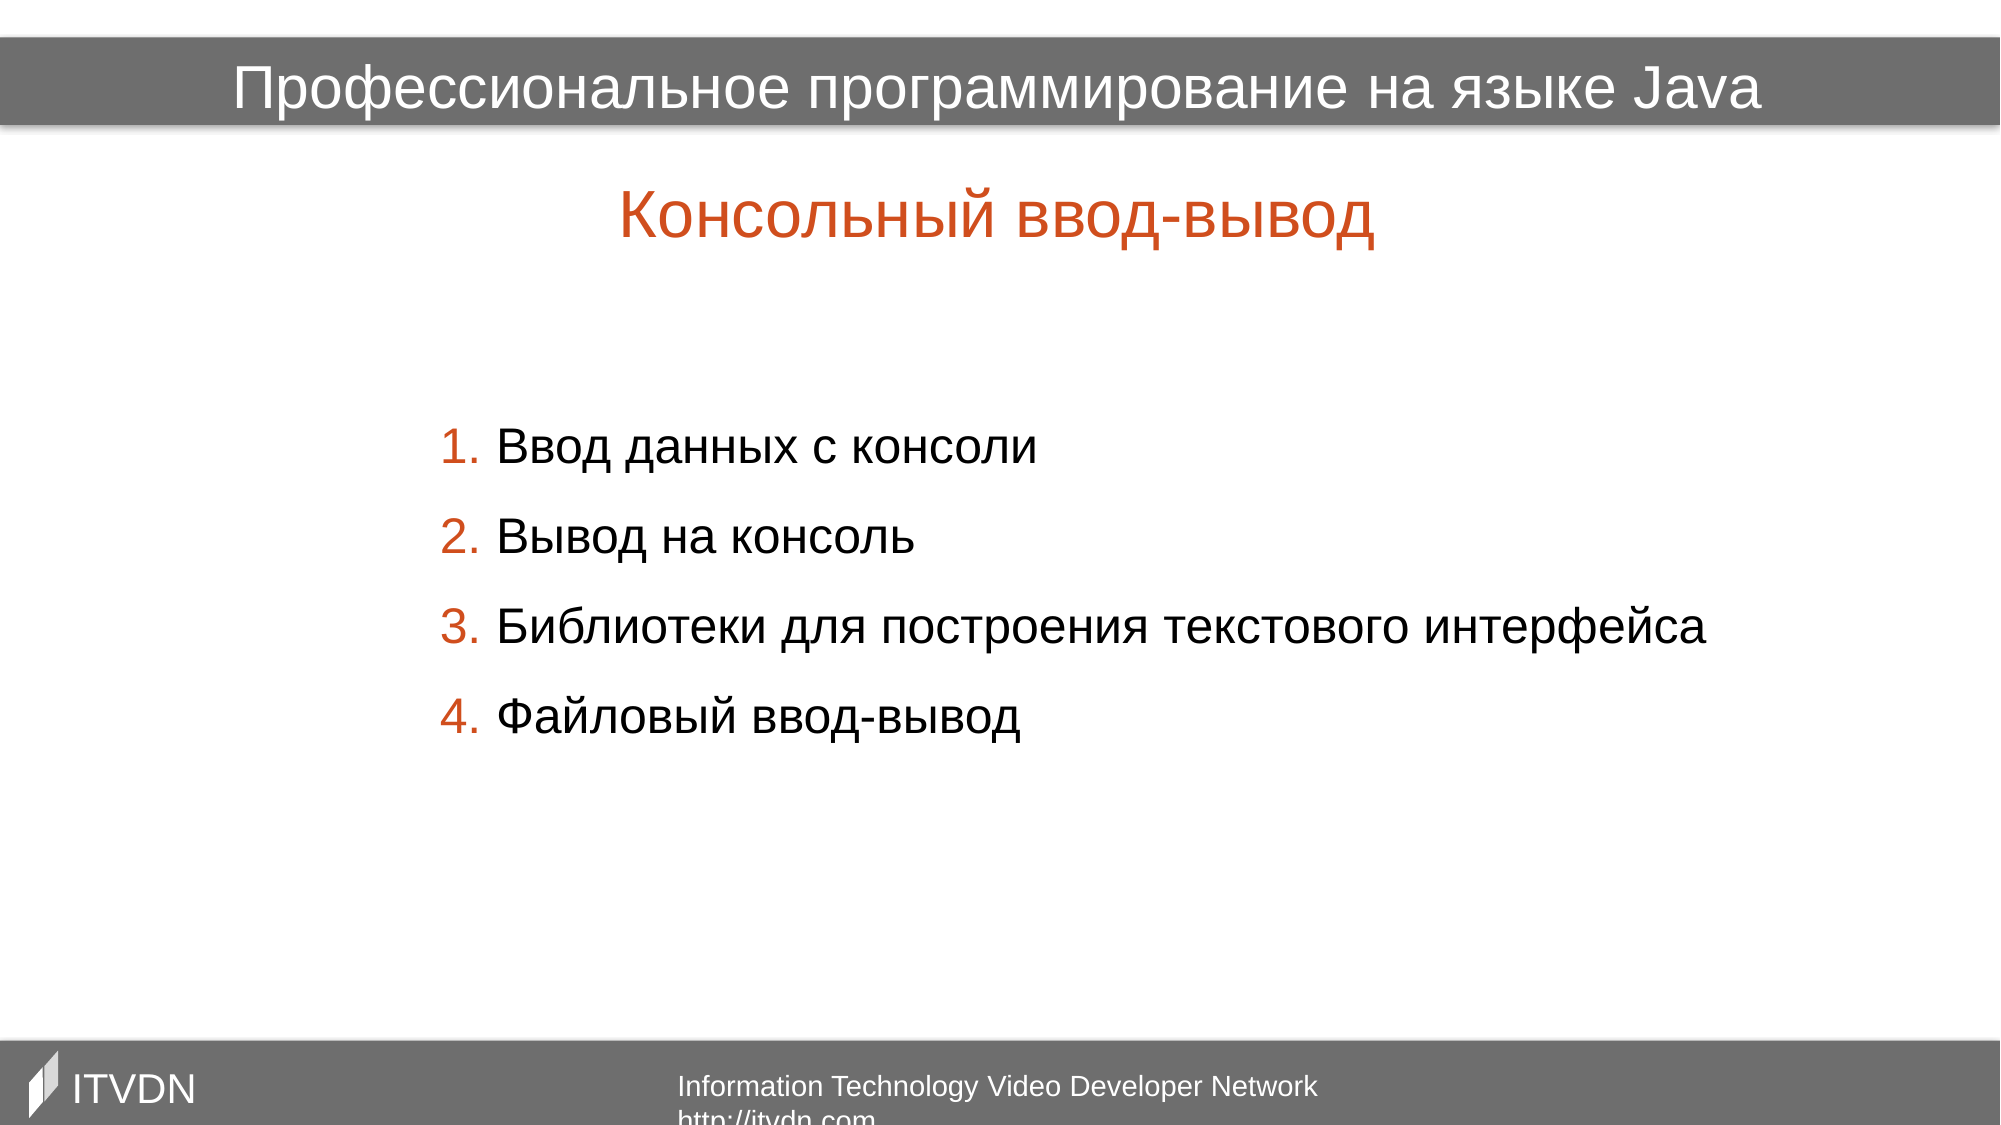

Профессиональное программирование на языке Java
Консольный ввод-вывод
Ввод данных с консоли
Вывод на консоль
Библиотеки для построения текстового интерфейса
Файловый ввод-вывод

ITVDN
Information Technology Video Developer Network                                                       http://itvdn.com